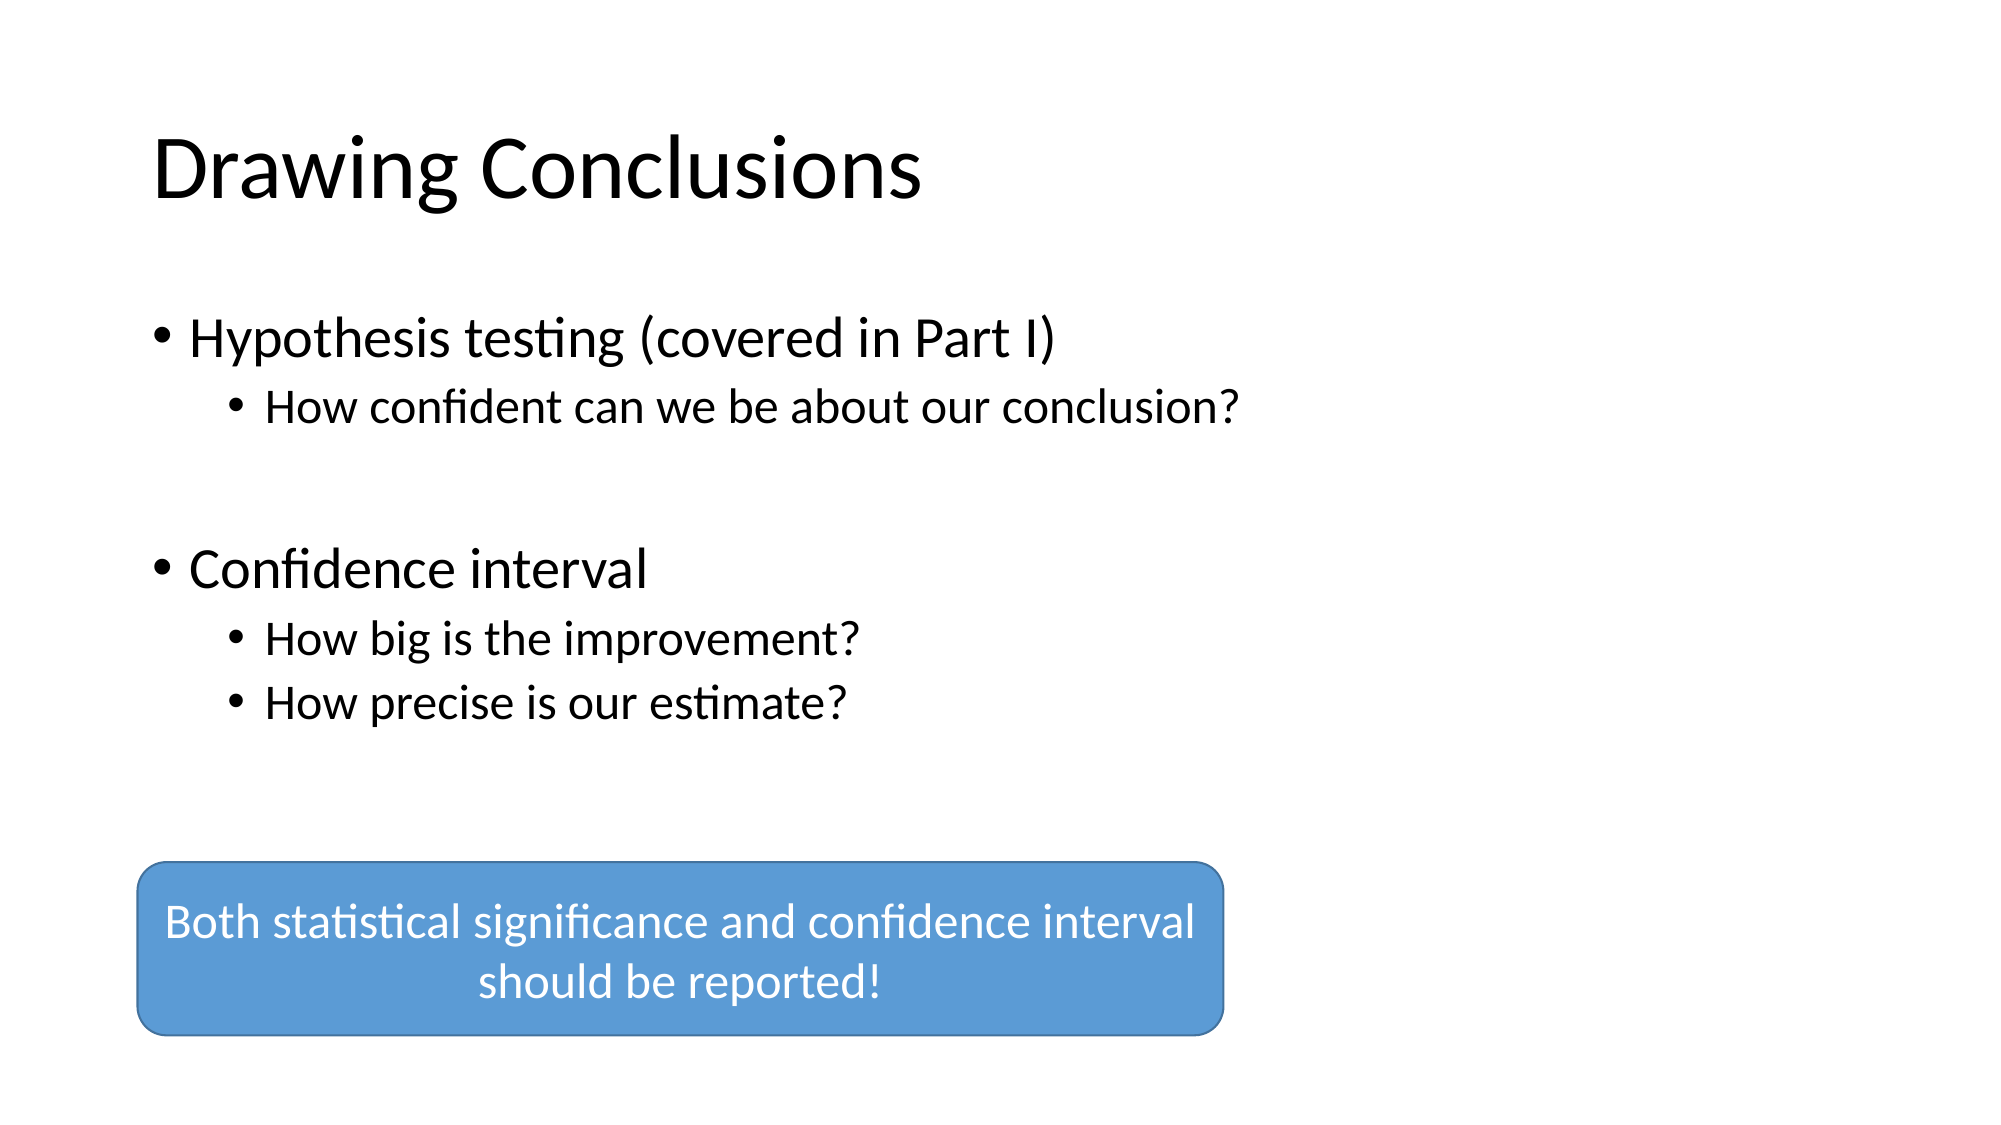

# Drawing Conclusions
Hypothesis testing (covered in Part I)
How confident can we be about our conclusion?

Confidence interval
How big is the improvement?
How precise is our estimate?

Both statistical significance and confidence interval should be reported!